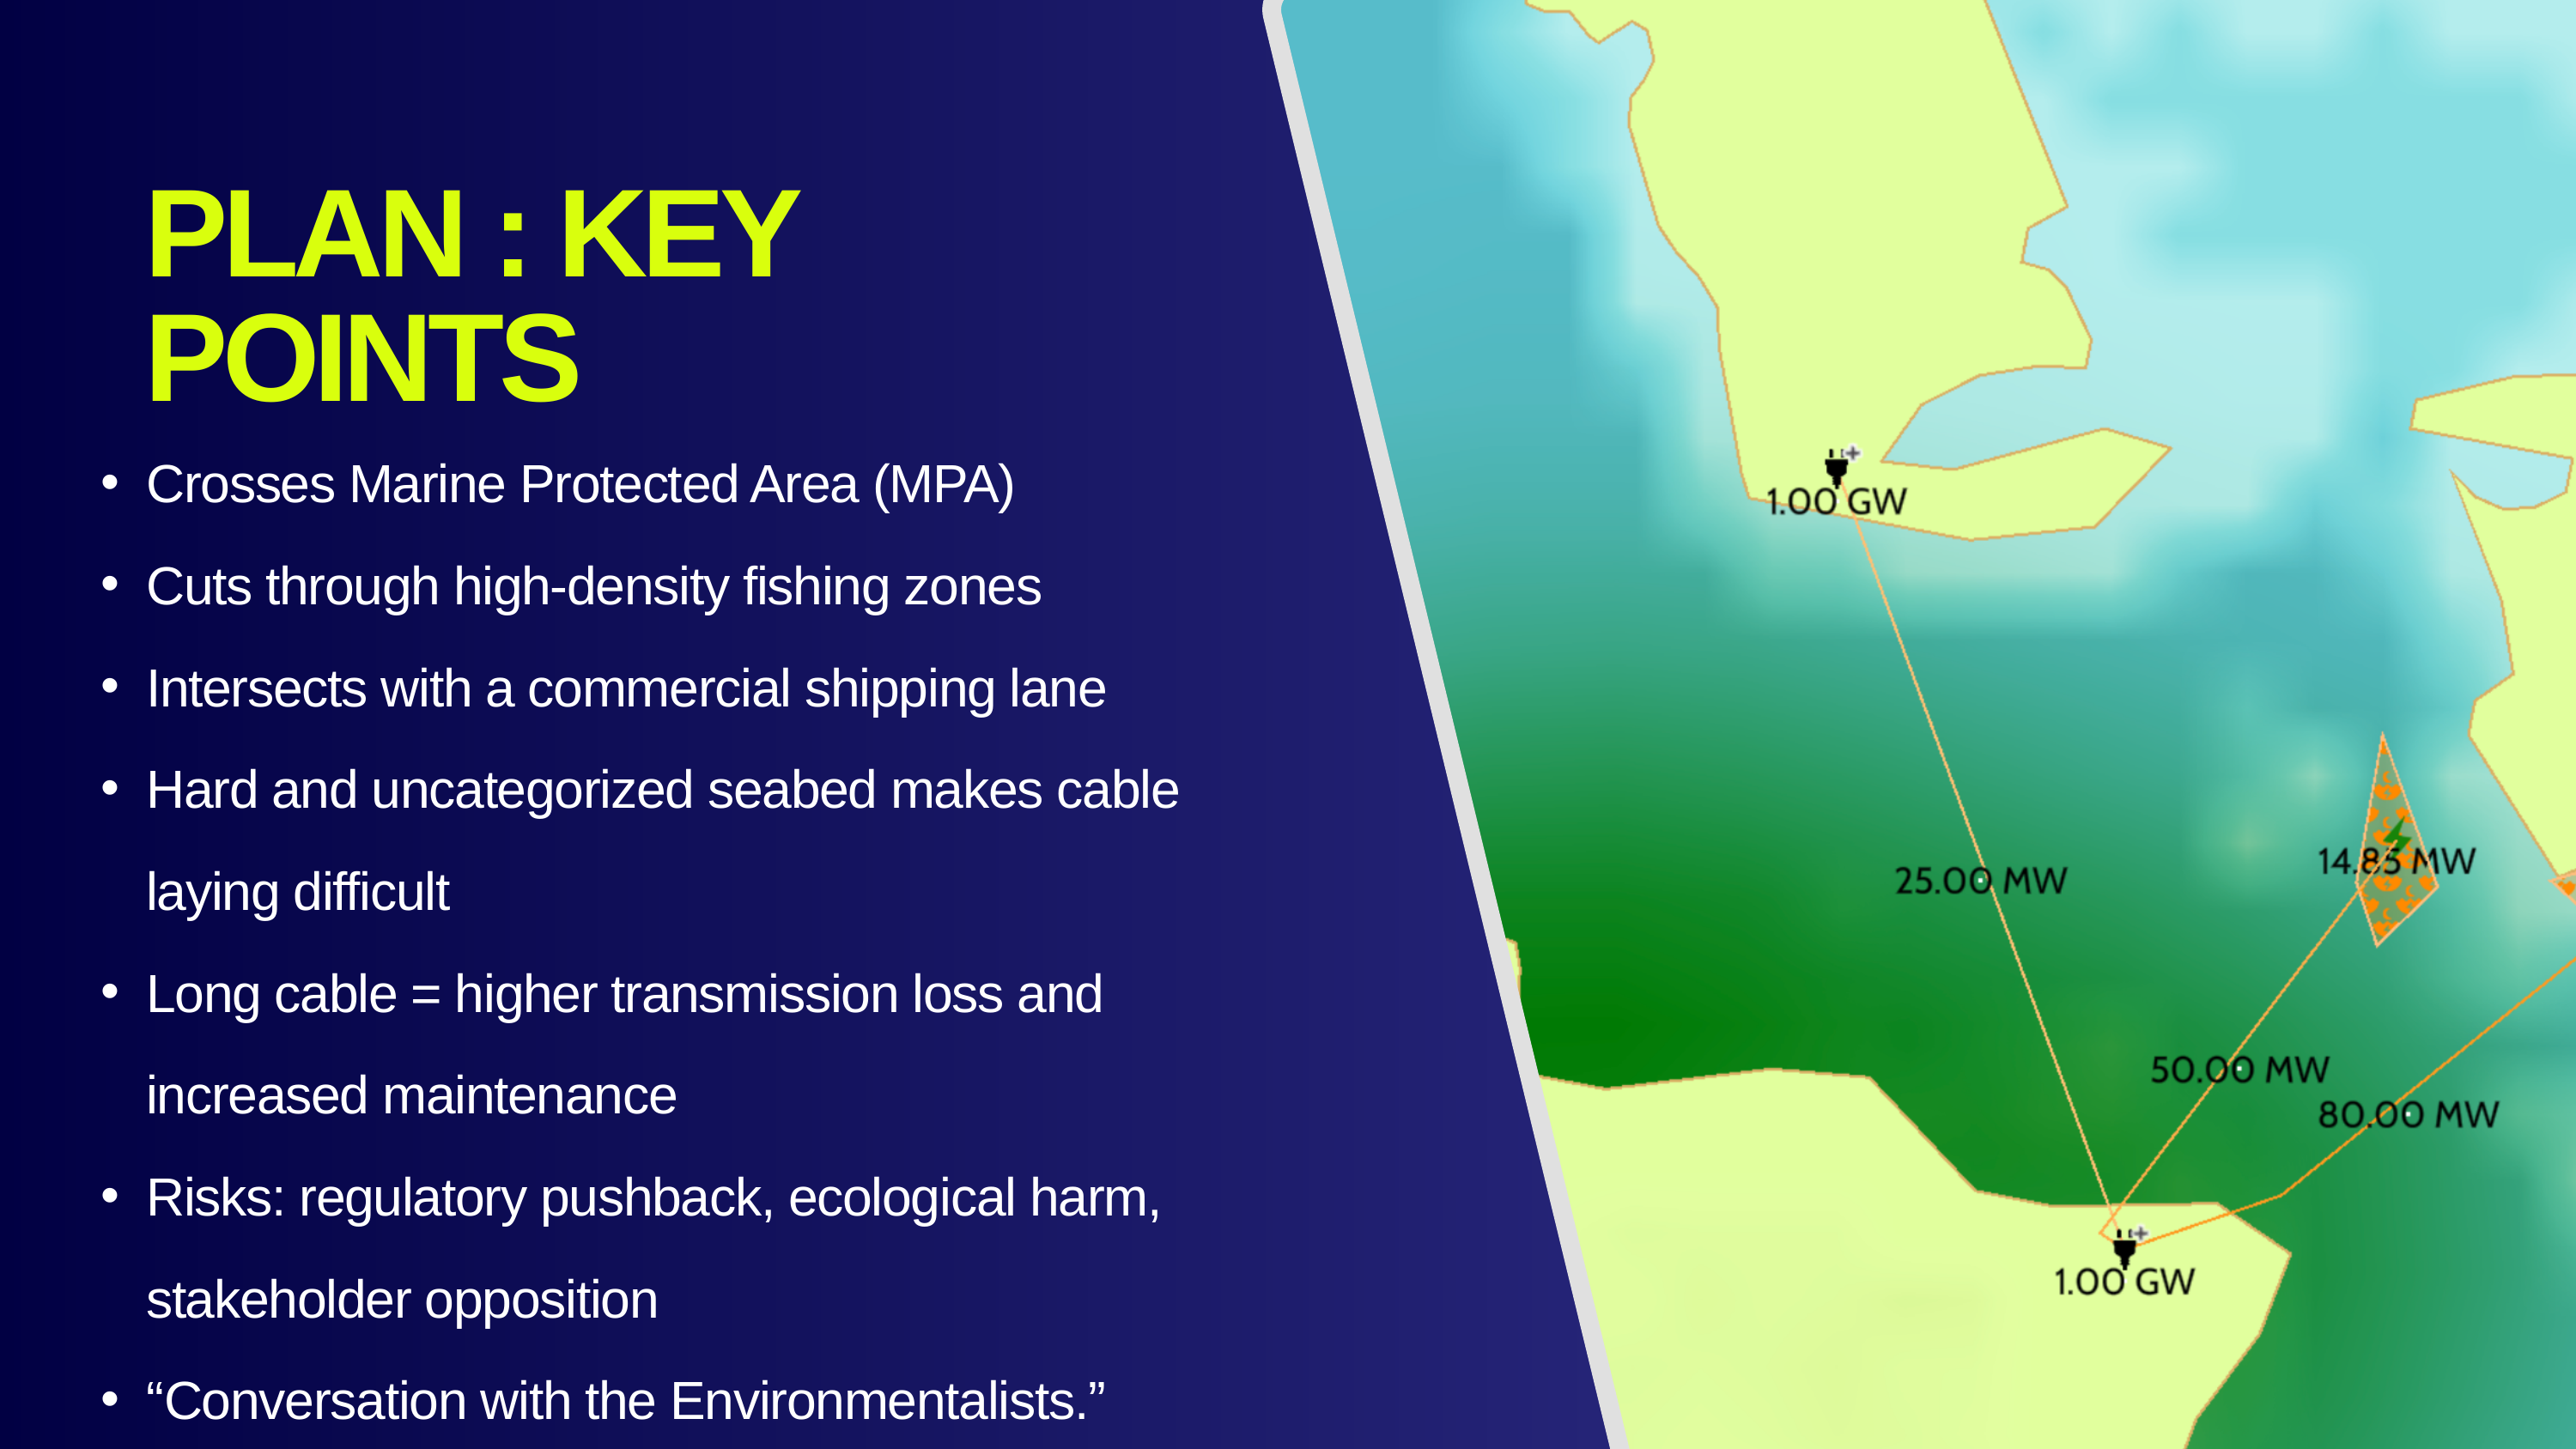

PLAN : KEY POINTS
Crosses Marine Protected Area (MPA)
Cuts through high-density fishing zones
Intersects with a commercial shipping lane
Hard and uncategorized seabed makes cable laying difficult
Long cable = higher transmission loss and increased maintenance
Risks: regulatory pushback, ecological harm, stakeholder opposition
“Conversation with the Environmentalists.”